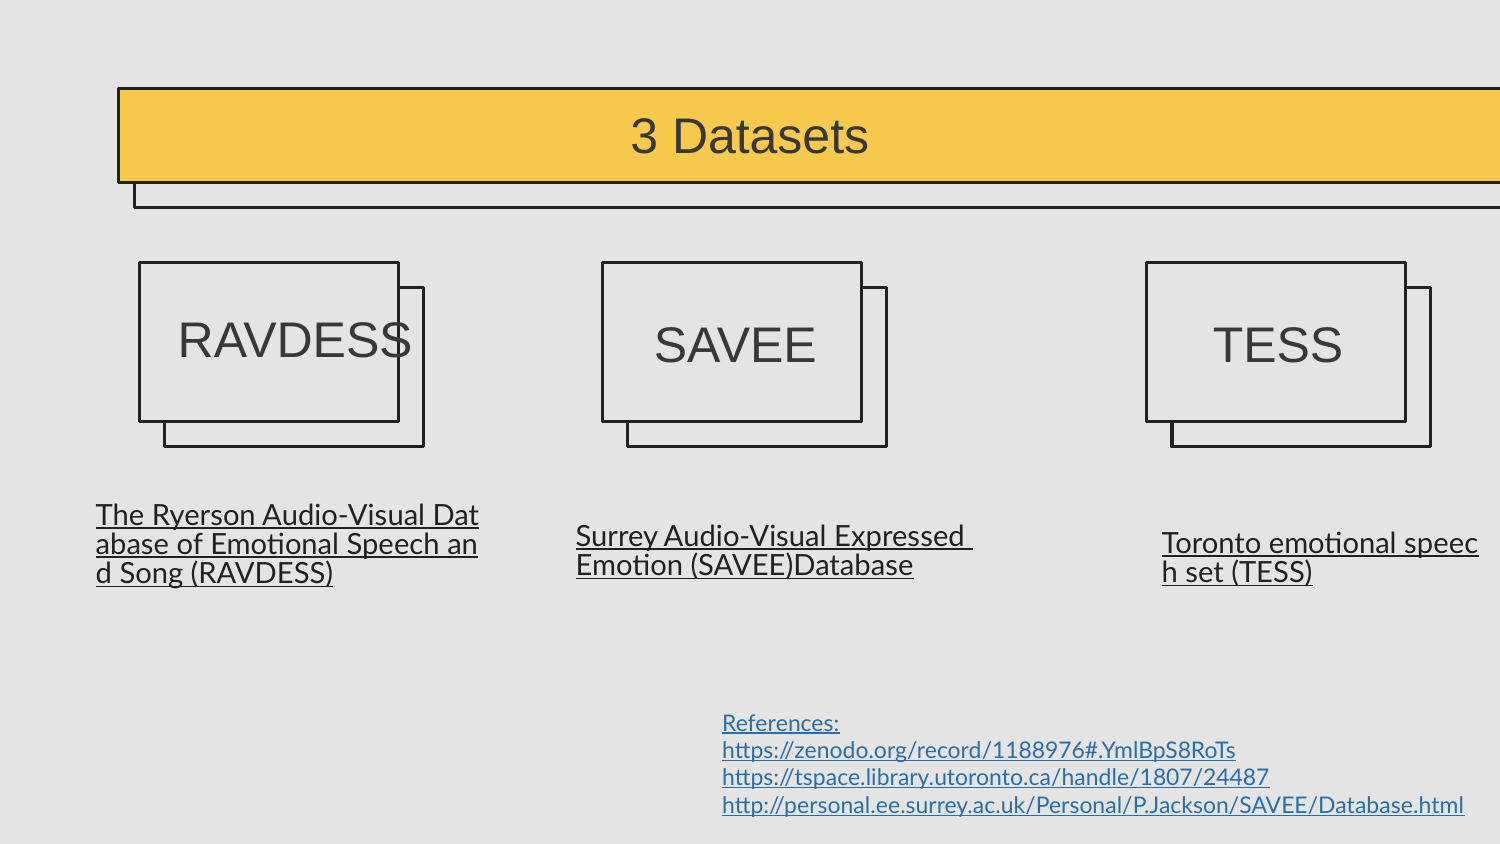

# 3 Datasets

RAVDESS
SAVEE
TESS

The Ryerson Audio-Visual Database of Emotional Speech and Song (RAVDESS)
Surrey Audio-Visual Expressed Emotion (SAVEE)Database
Toronto emotional speech set (TESS)

References:
https://zenodo.org/record/1188976#.YmlBpS8RoTs
https://tspace.library.utoronto.ca/handle/1807/24487
http://personal.ee.surrey.ac.uk/Personal/P.Jackson/SAVEE/Database.html